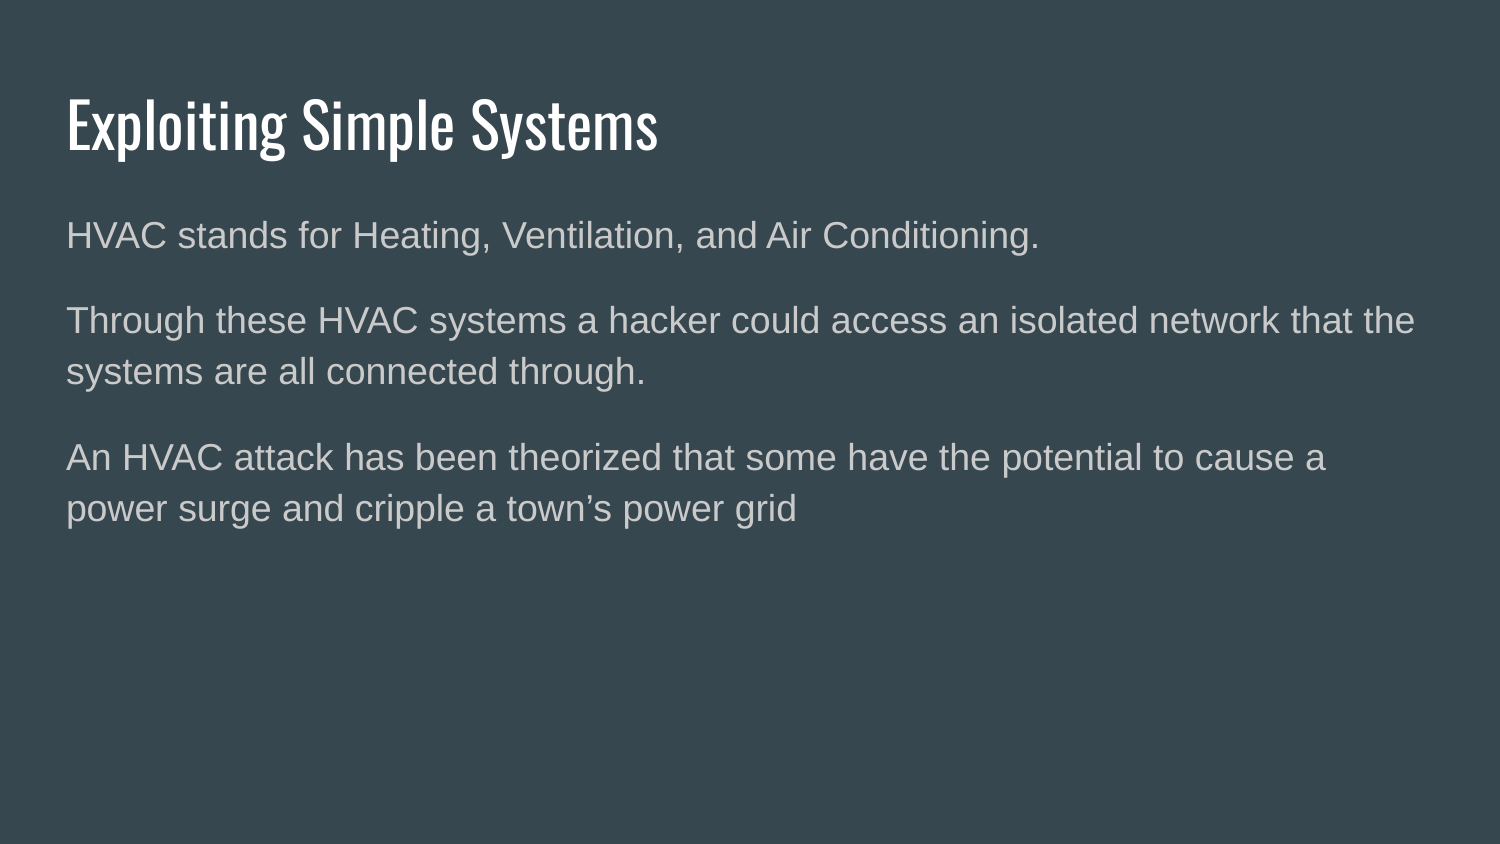

# Exploiting Simple Systems
HVAC stands for Heating, Ventilation, and Air Conditioning.
Through these HVAC systems a hacker could access an isolated network that the systems are all connected through.
An HVAC attack has been theorized that some have the potential to cause a power surge and cripple a town’s power grid